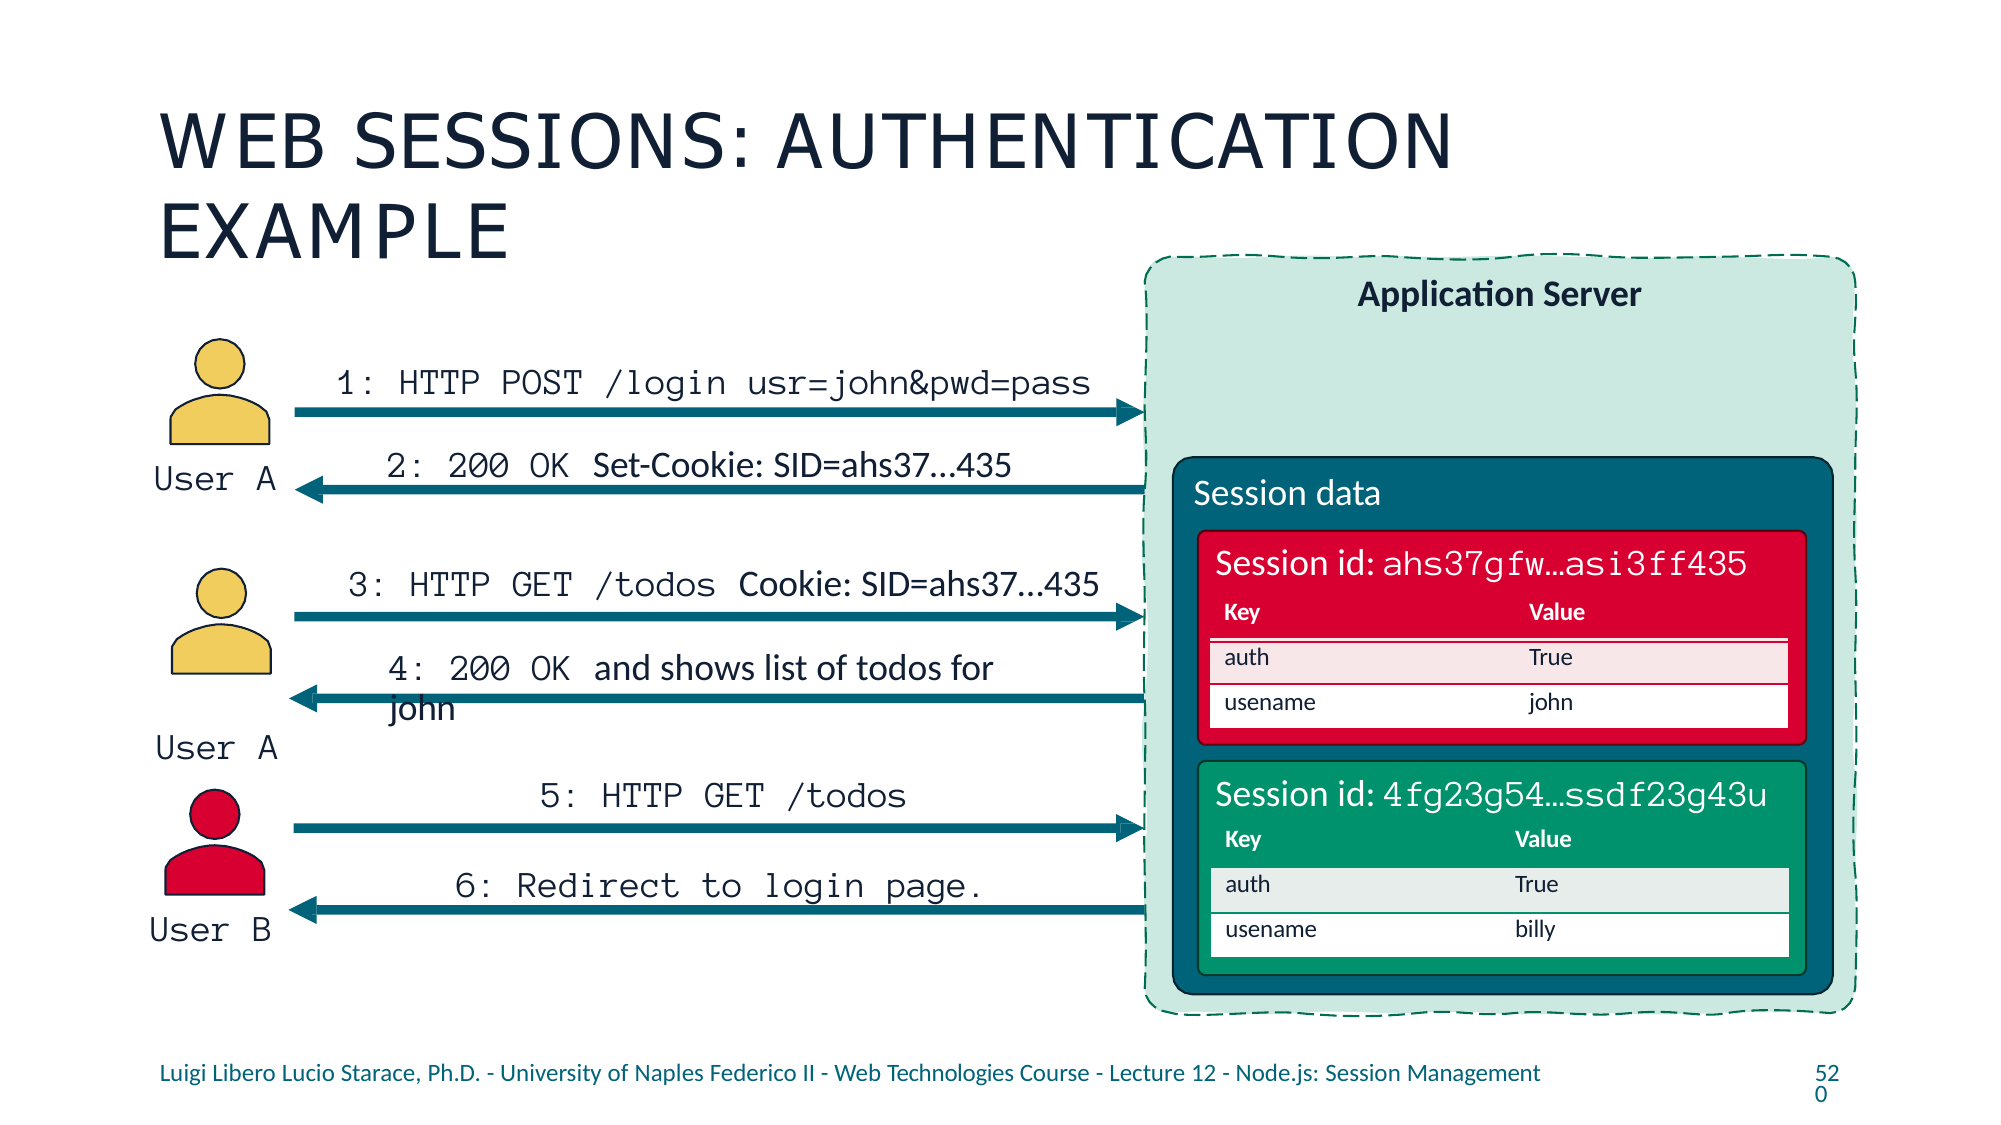

# WEB SESSIONS: AUTHENTICATION EXAMPLE

Application Server

1: HTTP POST /login usr=john&pwd=pass

2: 200 OK Set-Cookie: SID=ahs37…435
User A

Session data

Session id: ahs37gfw…asi3ff435
3: HTTP GET /todos Cookie: SID=ahs37…435

| Key Value |
| --- |
| auth True |
| usename john |

Key
Value

4: 200 OK and shows list of todos for john
User A
auth
True

usename
john

Session id: 4fg23g54…ssdf23g43u
5: HTTP GET /todos

| Key | Value |
| --- | --- |
| auth | True |
| usename | billy |

6: Redirect to login page.
User B

Luigi Libero Lucio Starace, Ph.D. - University of Naples Federico II - Web Technologies Course - Lecture 12 - Node.js: Session Management
520